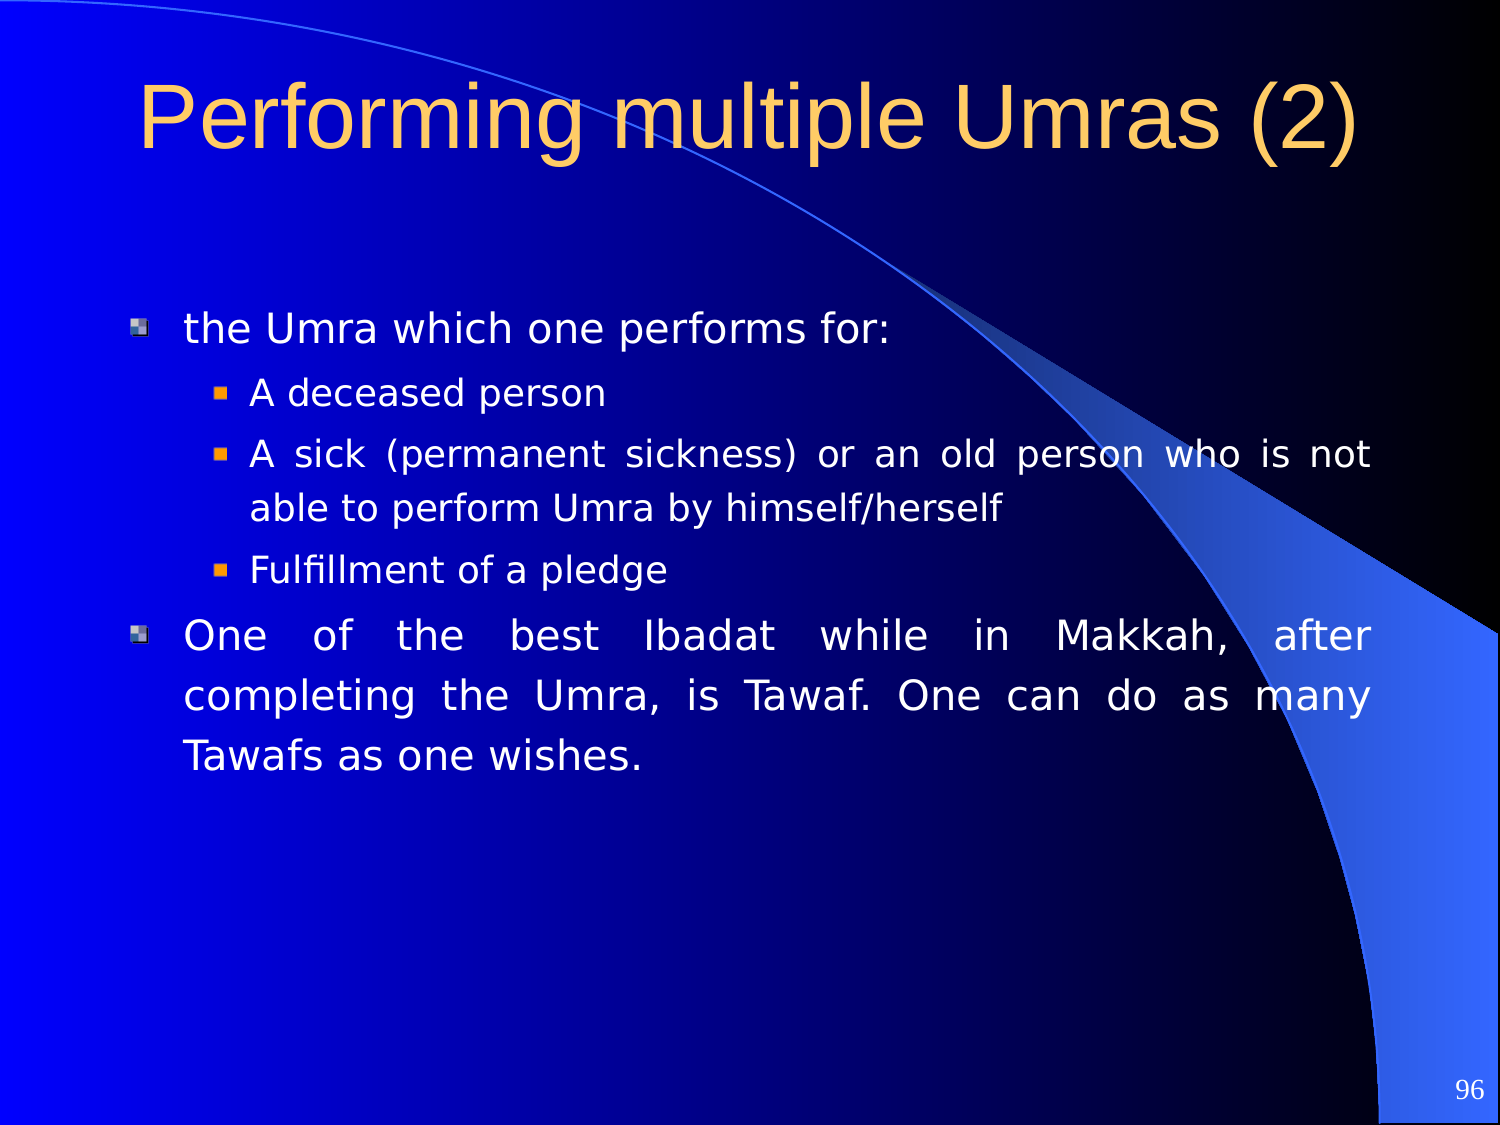

# Performing multiple Umras (2)

the Umra which one performs for:
A deceased person
A sick (permanent sickness) or an old person who is not able to perform Umra by himself/herself
Fulfillment of a pledge
One of the best Ibadat while in Makkah, after completing the Umra, is Tawaf. One can do as many Tawafs as one wishes.
96